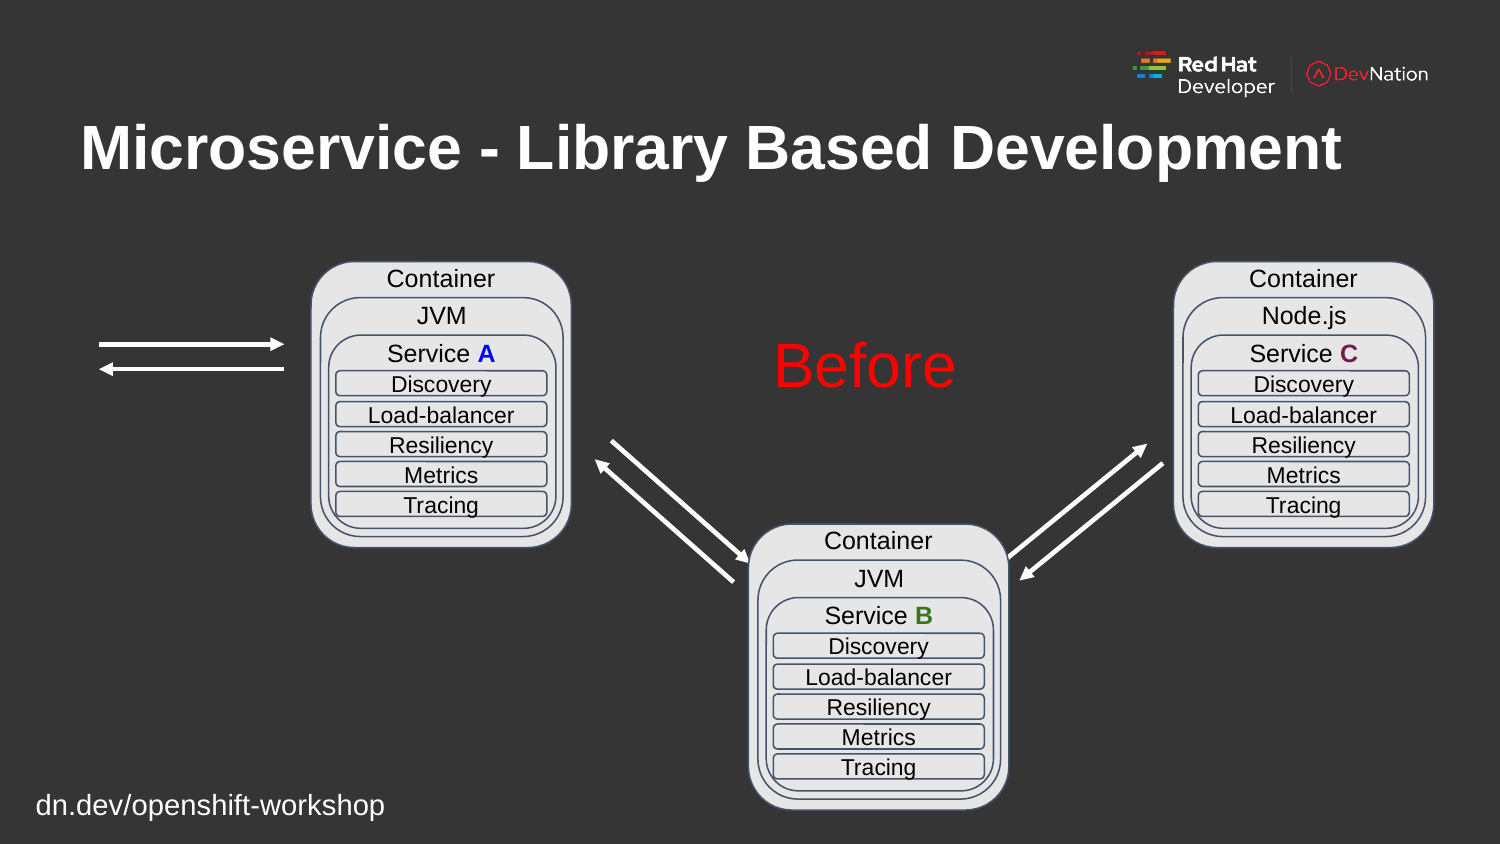

Microservice - Library Based Development
Container
Container

JVM
Node.js

Before
Service A
Service C

Discovery
Discovery
Load-balancer
Load-balancer
Resiliency
Resiliency
Metrics
Metrics
Tracing
Tracing
Container

JVM

Service B

Discovery
Load-balancer
Resiliency
Metrics
Tracing